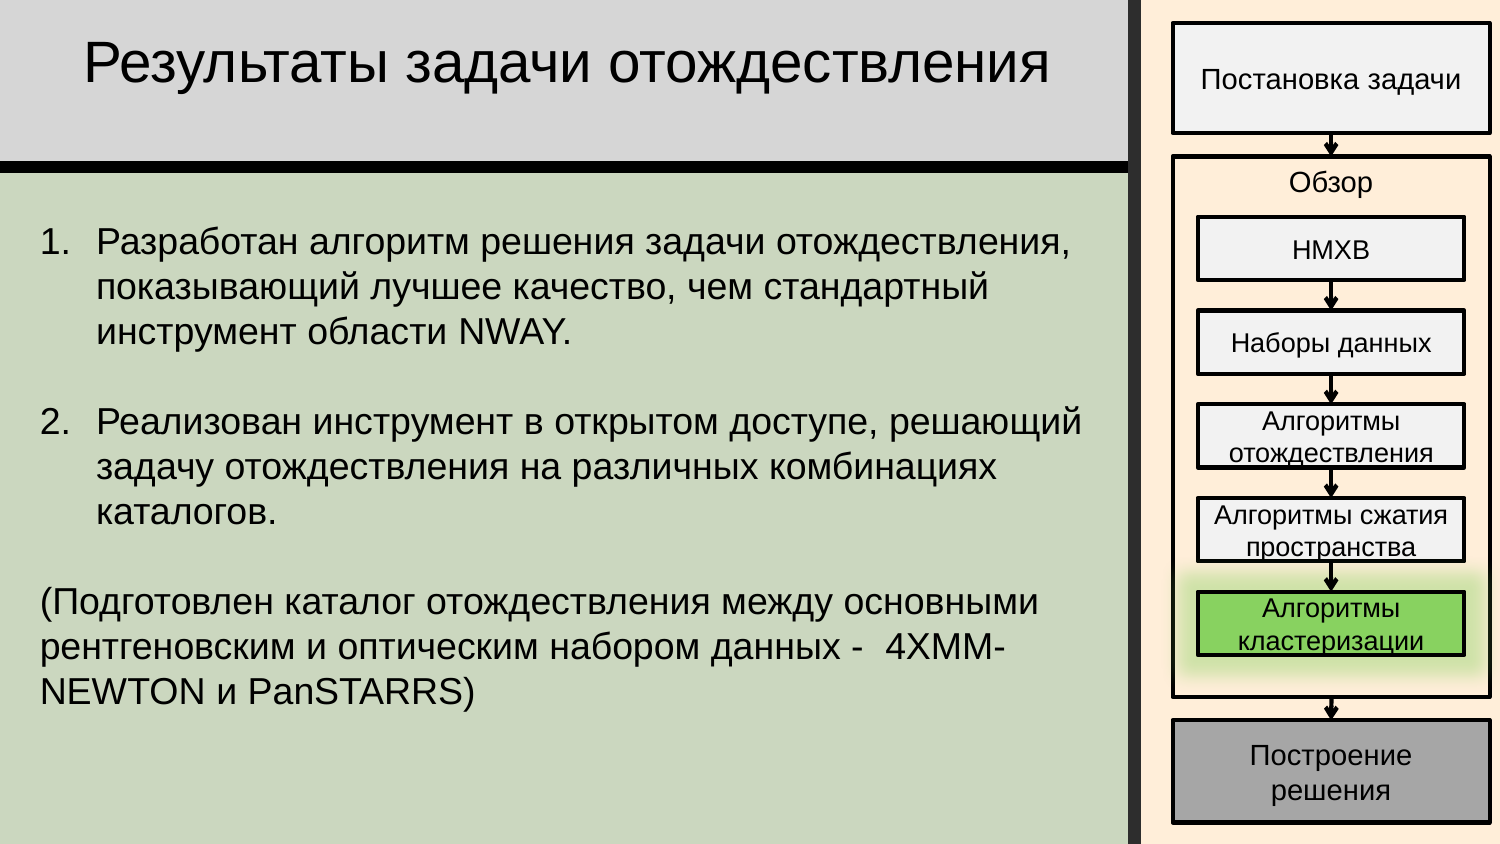

# Результаты задачи отождествления
Постановка задачи
Обзор

Разработан алгоритм решения задачи отождествления, показывающий лучшее качество, чем стандартный инструмент области NWAY.

Реализован инструмент в открытом доступе, решающий задачу отождествления на различных комбинациях каталогов.

(Подготовлен каталог отождествления между основными рентгеновским и оптическим набором данных -  4XMM-NEWTON и PanSTARRS)
HMXB
Наборы данных
Алгоритмы отождествления
Алгоритмы сжатия пространства
Алгоритмы кластеризации
Построение решения